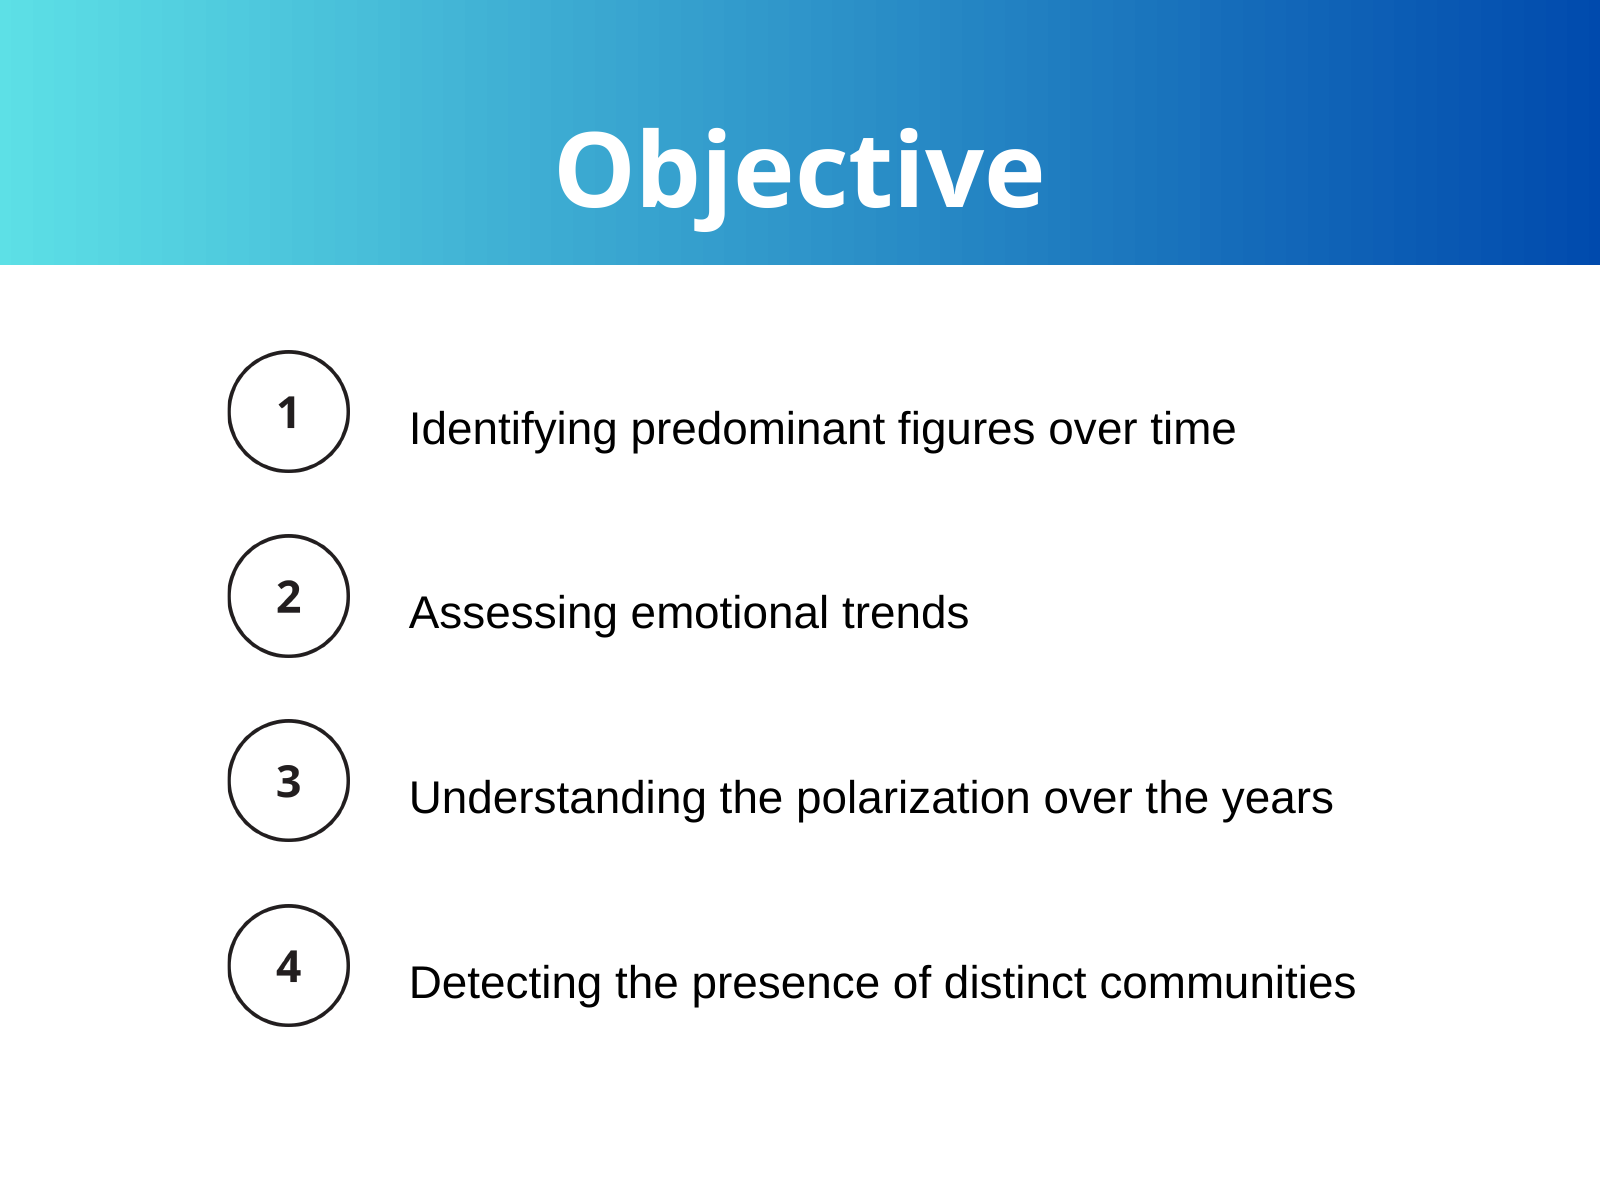

Objective
Dataset

Identifying predominant figures over time

Assessing emotional trends

Understanding the polarization over the years

Detecting the presence of distinct communities